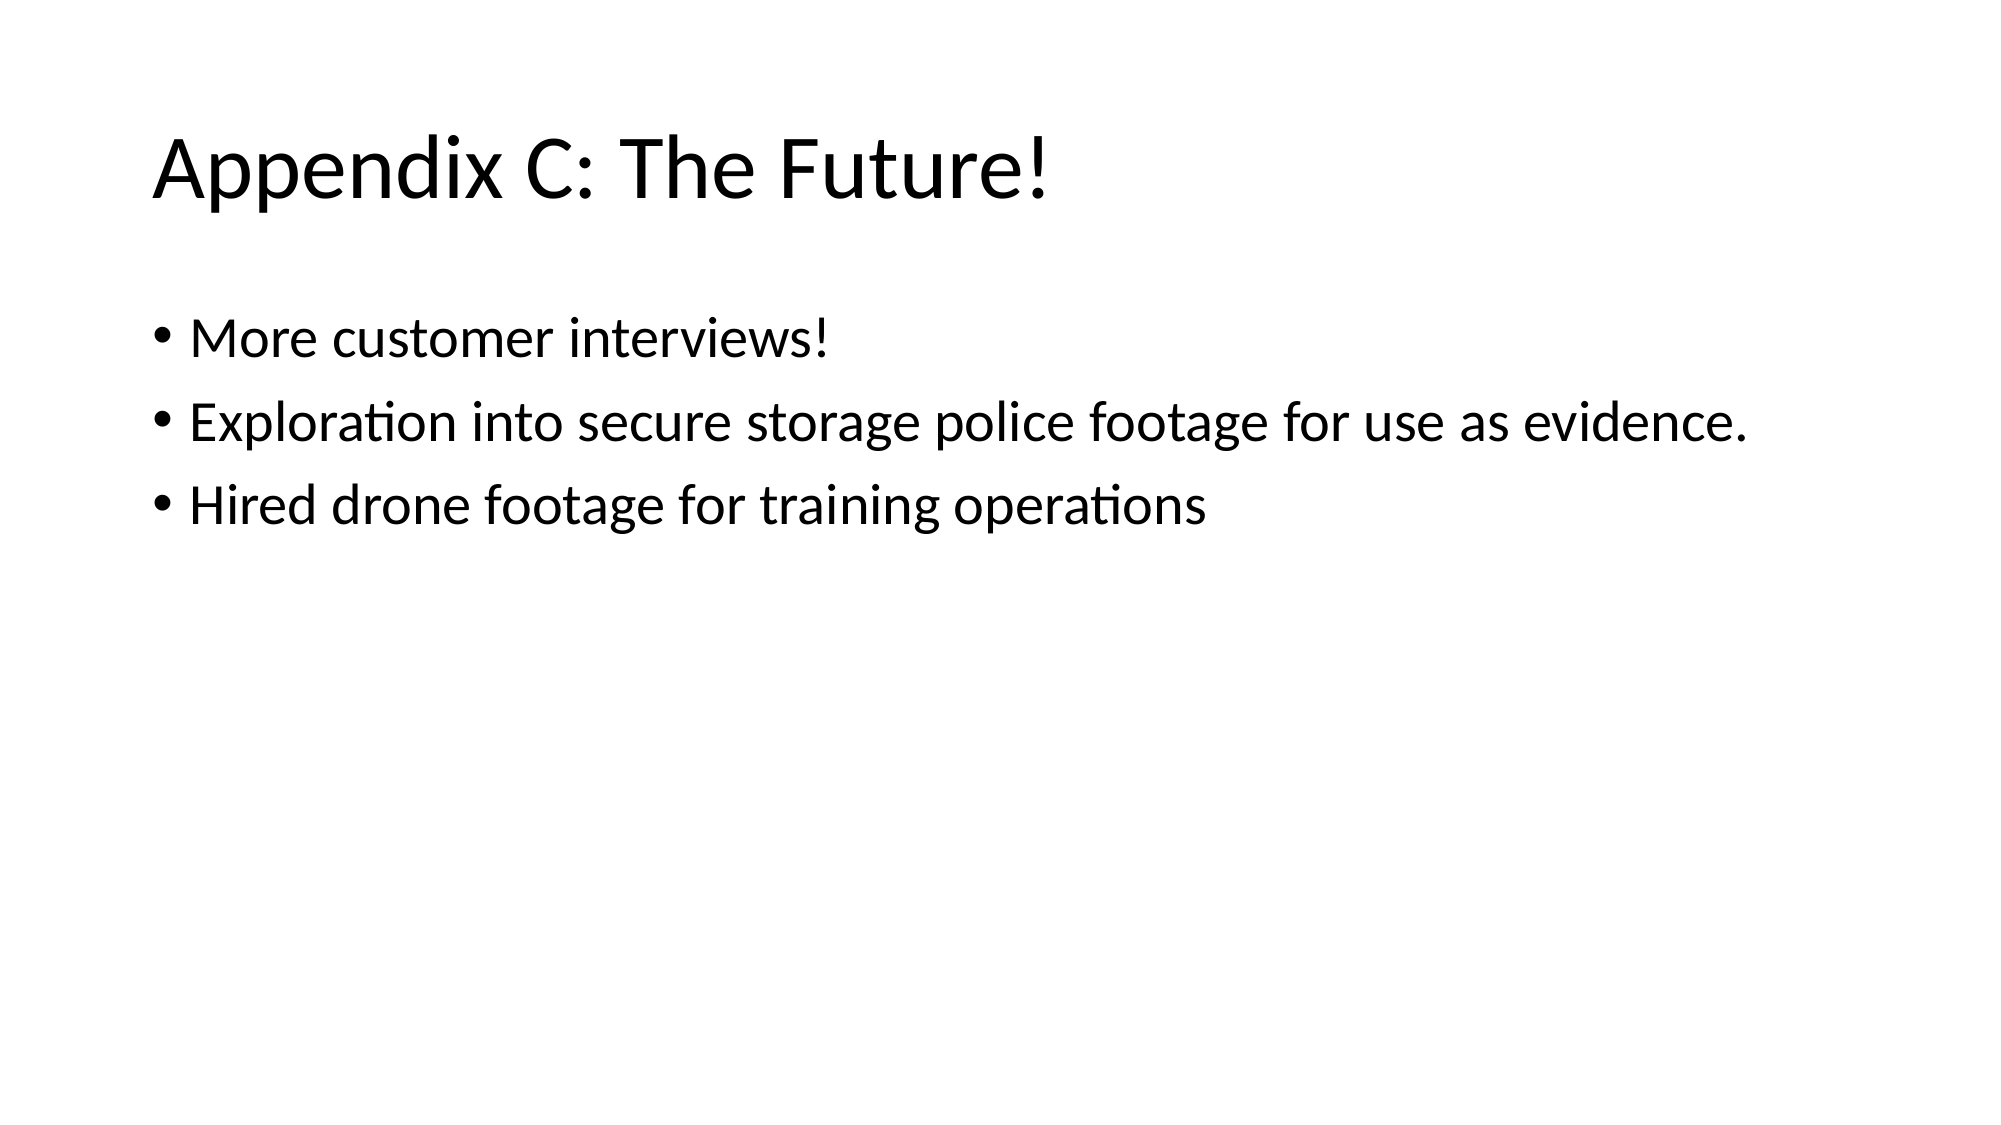

# Appendix C: The Future!
More customer interviews!
Exploration into secure storage police footage for use as evidence.
Hired drone footage for training operations